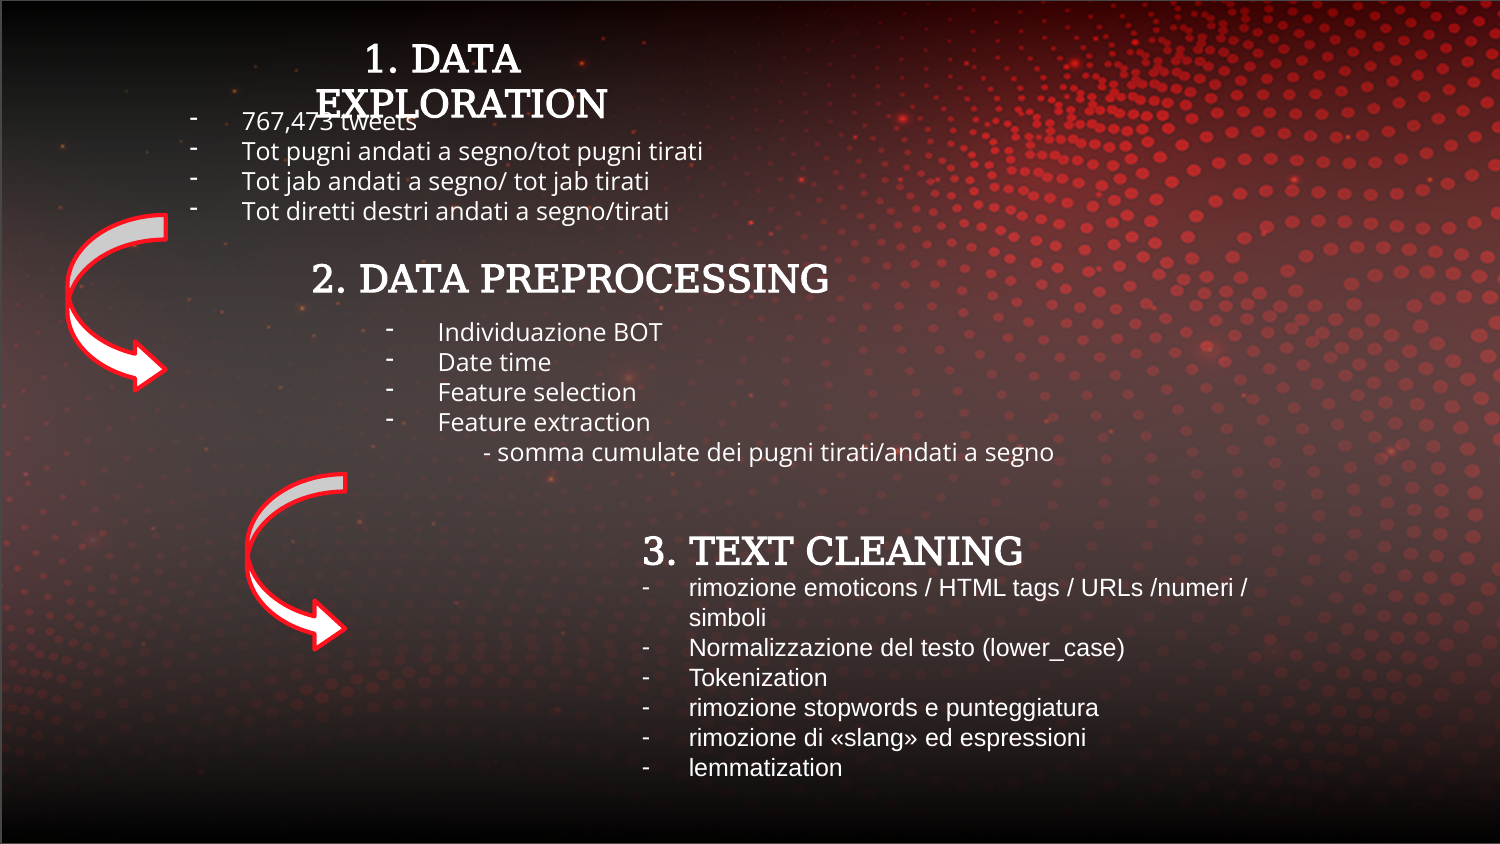

1. DATA EXPLORATION
767,473 tweets
Tot pugni andati a segno/tot pugni tirati
Tot jab andati a segno/ tot jab tirati
Tot diretti destri andati a segno/tirati

2. DATA PREPROCESSING
Individuazione BOT
Date time
Feature selection
Feature extraction
               - somma cumulate dei pugni tirati/andati a segno

3. TEXT CLEANING
rimozione emoticons / HTML tags / URLs /numeri / simboli
Normalizzazione del testo (lower_case)
Tokenization
rimozione stopwords e punteggiatura
rimozione di «slang» ed espressioni
lemmatization